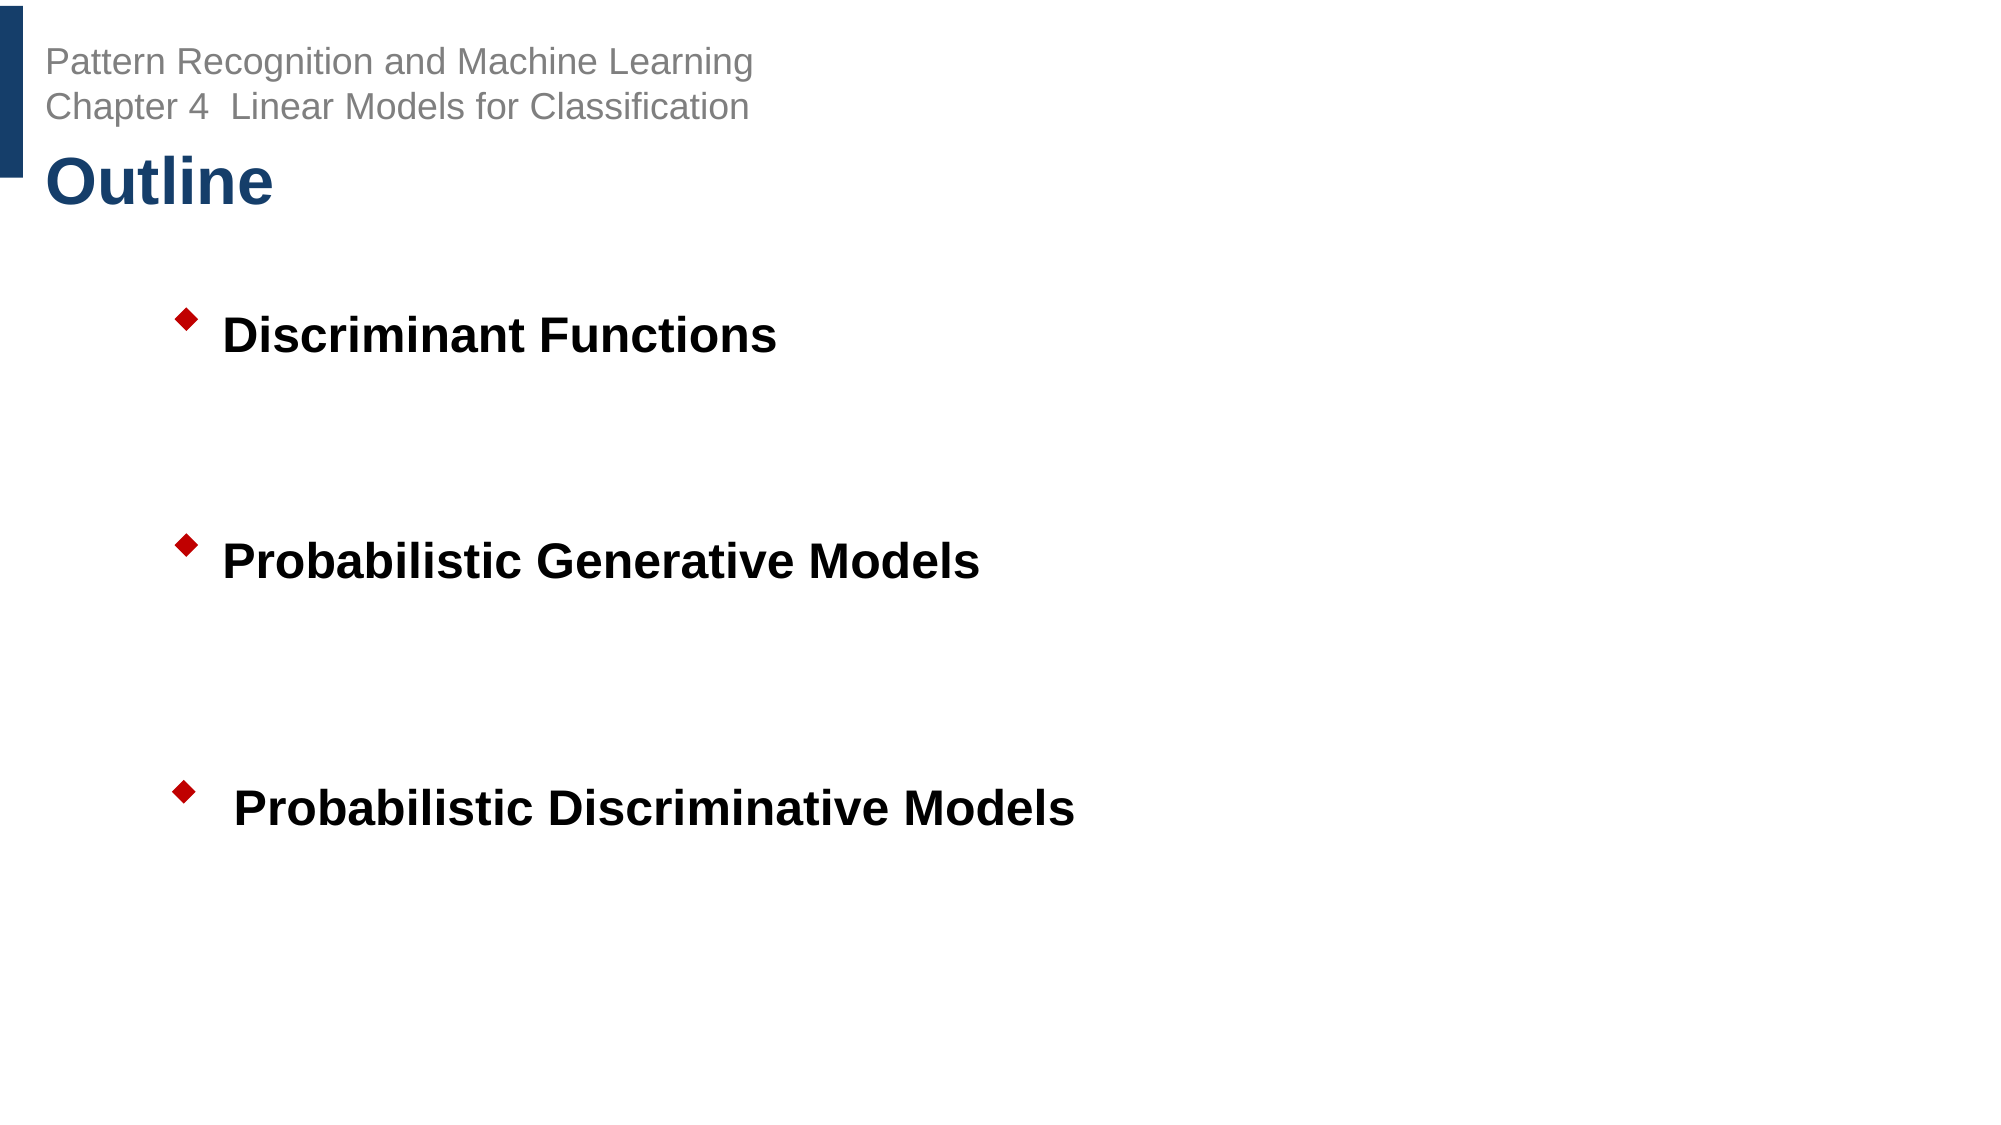

Pattern Recognition and Machine Learning
Chapter 4  Linear Models for Classification

Outline
Discriminant Functions

Probabilistic Generative Models

 Probabilistic Discriminative Models